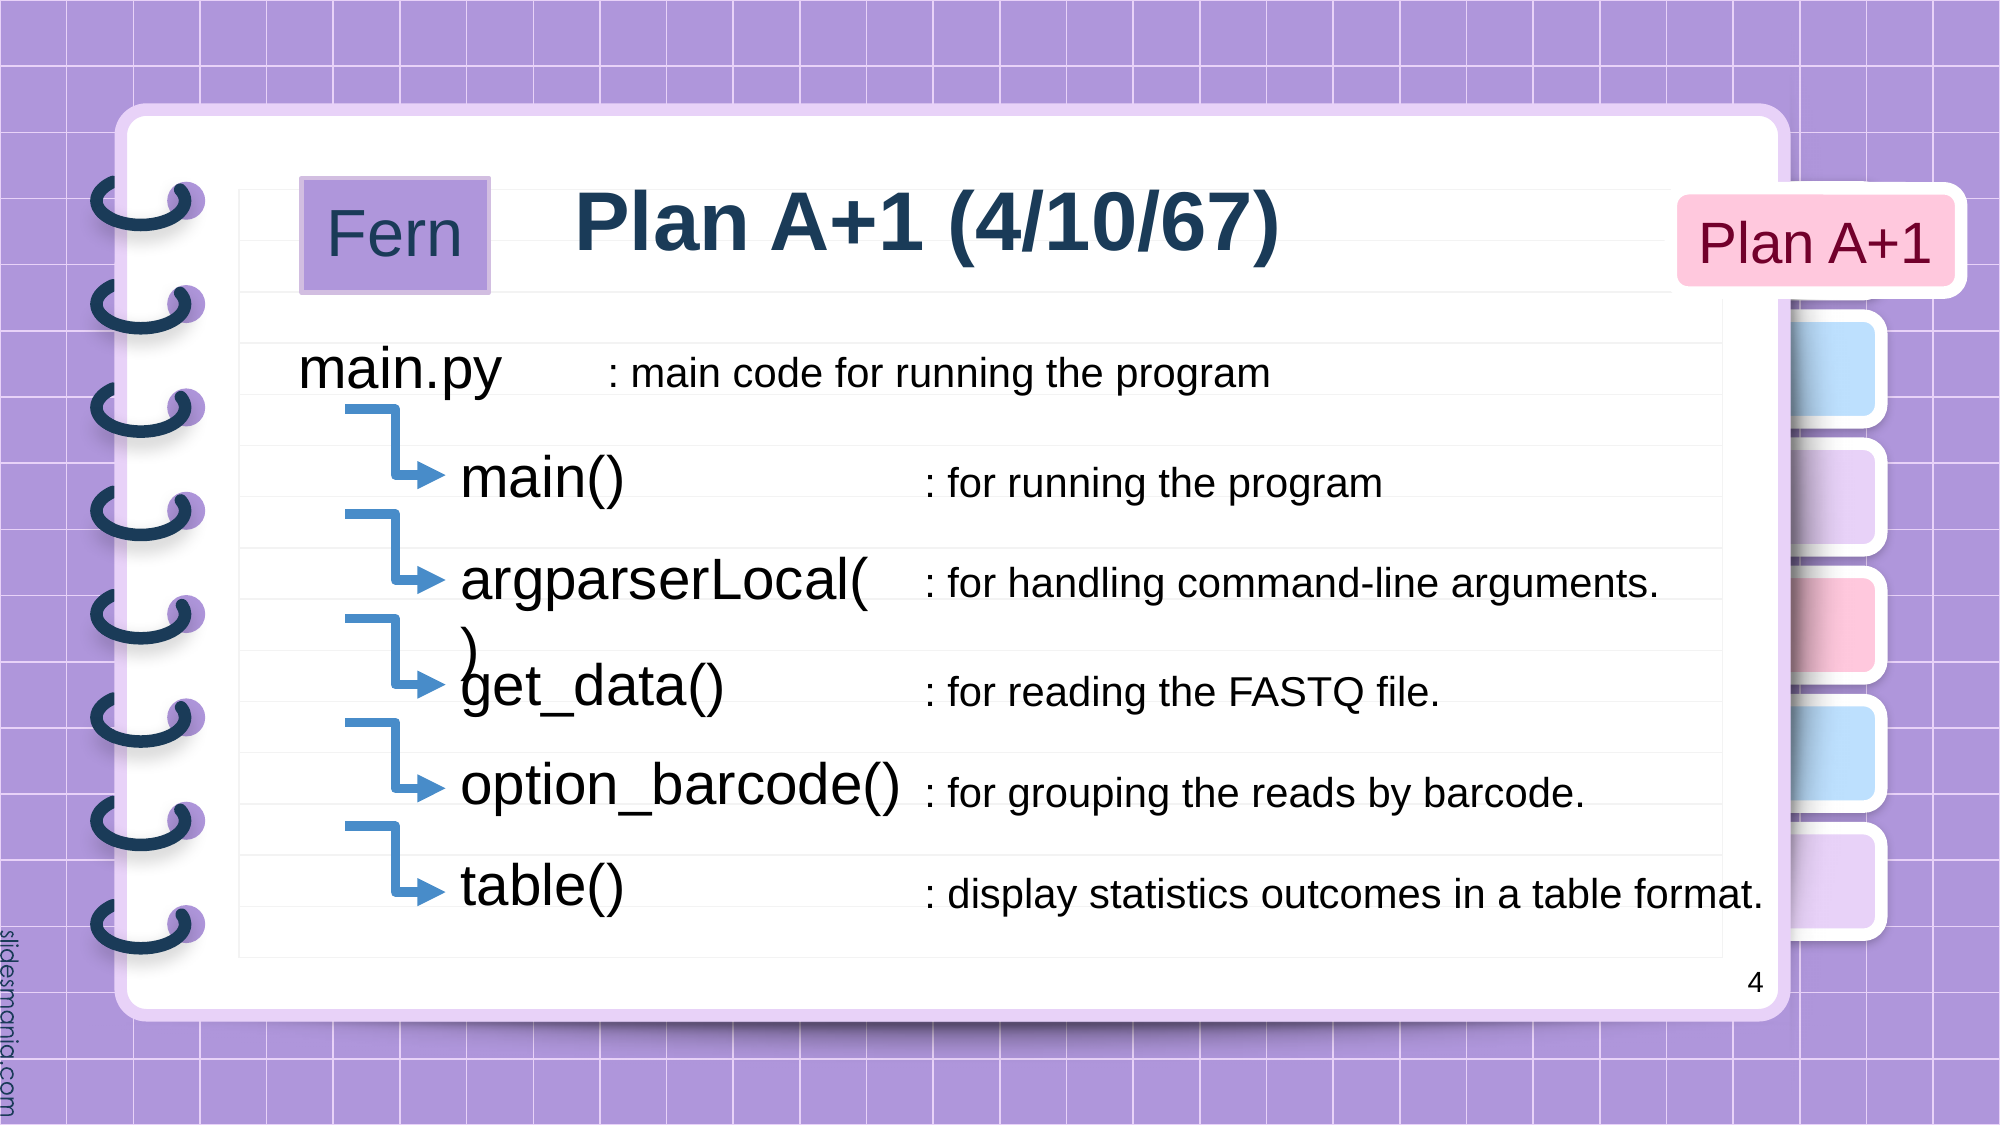

Plan A+1 (4/10/67)

Fern
Plan A+1
main.py
: main code for running the program
main()
: for running the program
argparserLocal()
: for handling command-line arguments.
get_data()
: for reading the FASTQ file.
option_barcode()
: for grouping the reads by barcode.
table()
: display statistics outcomes in a table format.
4